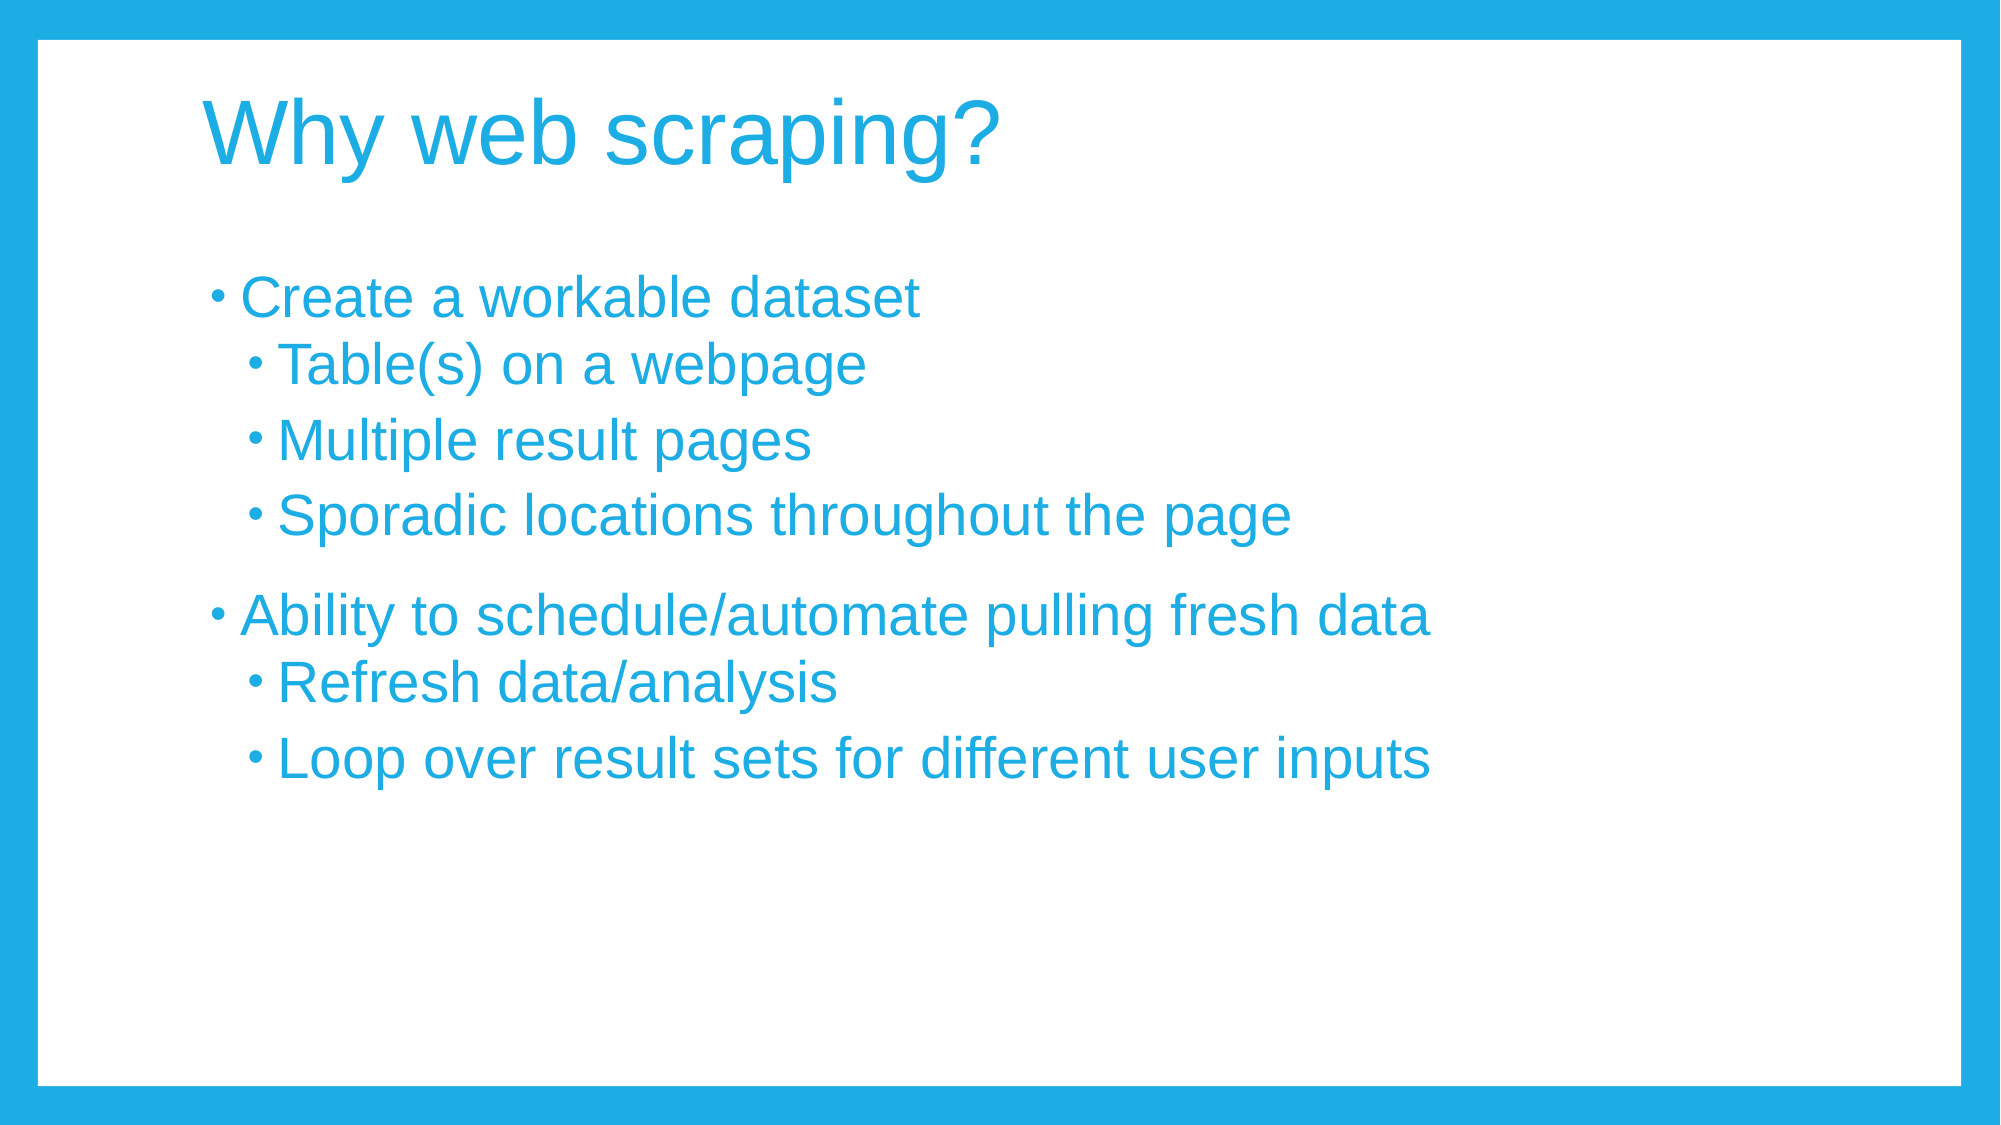

# Why web scraping?
Create a workable dataset
Table(s) on a webpage
Multiple result pages
Sporadic locations throughout the page
Ability to schedule/automate pulling fresh data
Refresh data/analysis
Loop over result sets for different user inputs